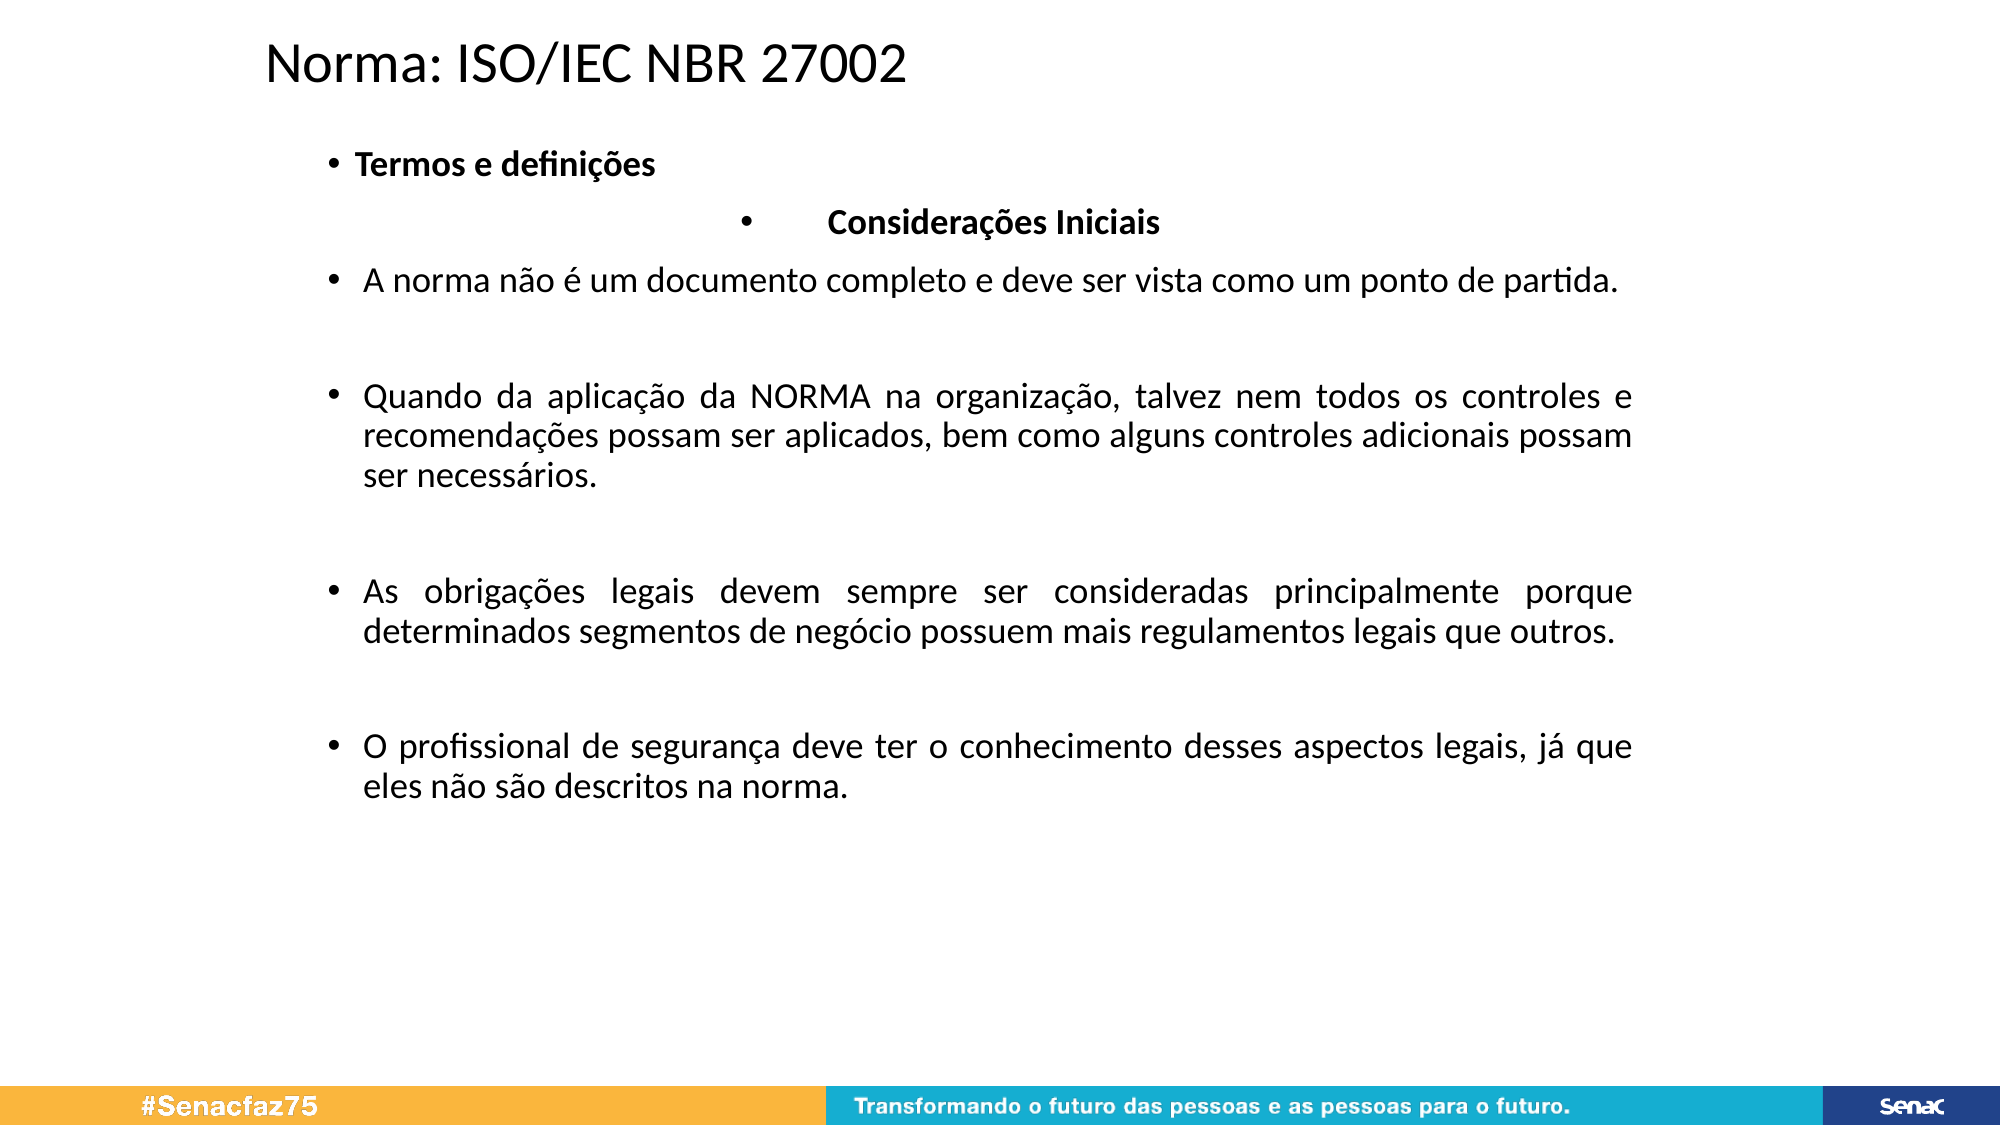

# Norma: ISO/IEC NBR 27002
Termos e definições
Considerações Iniciais
A norma não é um documento completo e deve ser vista como um ponto de partida.

Quando da aplicação da NORMA na organização, talvez nem todos os controles e recomendações possam ser aplicados, bem como alguns controles adicionais possam ser necessários.

As obrigações legais devem sempre ser consideradas principalmente porque determinados segmentos de negócio possuem mais regulamentos legais que outros.

O profissional de segurança deve ter o conhecimento desses aspectos legais, já que eles não são descritos na norma.